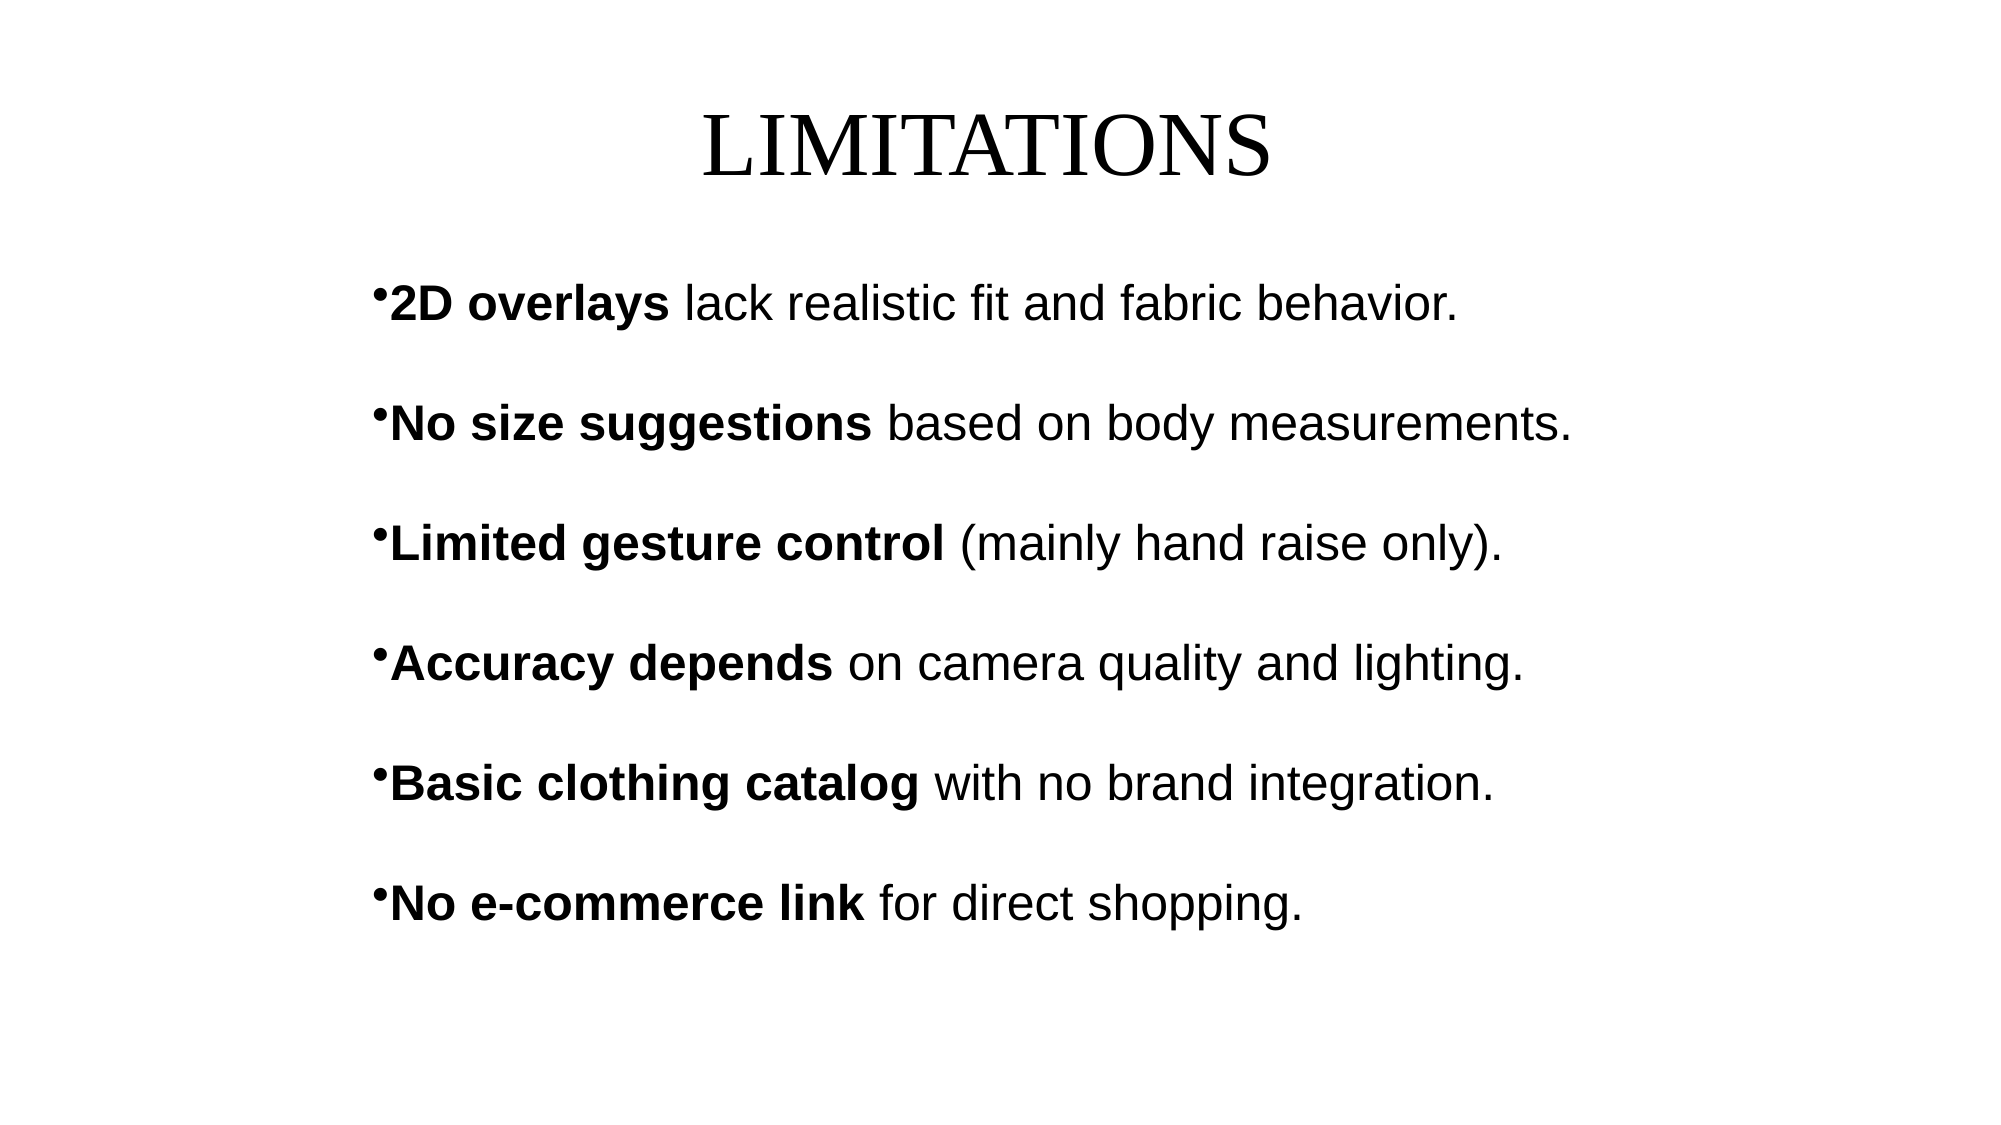

# LIMITATIONS
2D overlays lack realistic fit and fabric behavior.

No size suggestions based on body measurements.

Limited gesture control (mainly hand raise only).

Accuracy depends on camera quality and lighting.

Basic clothing catalog with no brand integration.

No e-commerce link for direct shopping.